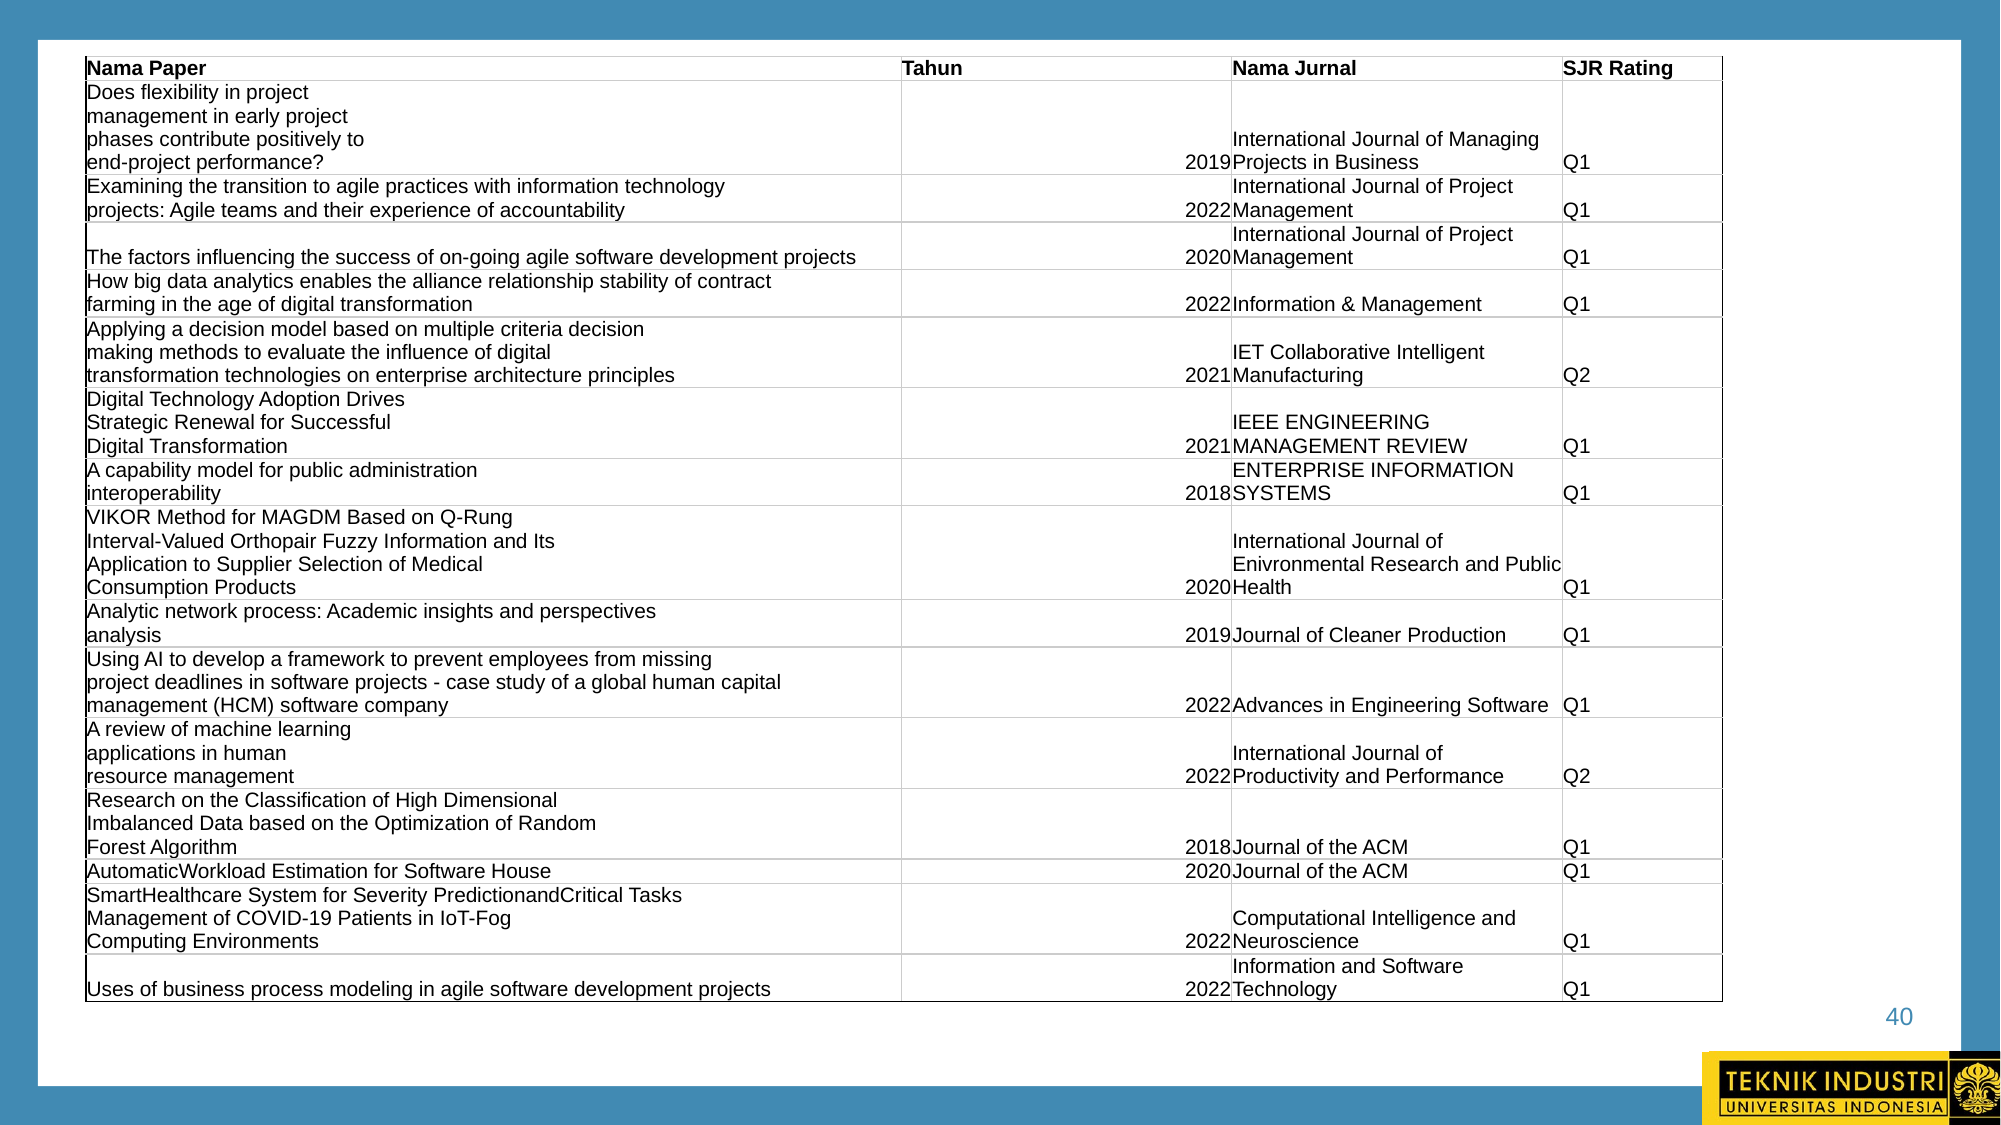

| Nama Paper | Tahun | Nama Jurnal | SJR Rating |
| --- | --- | --- | --- |
| Does flexibility in project management in early project phases contribute positively to end-project performance? | 2019 | International Journal of Managing Projects in Business | Q1 |
| Examining the transition to agile practices with information technology projects: Agile teams and their experience of accountability | 2022 | International Journal of Project Management | Q1 |
| The factors influencing the success of on-going agile software development projects | 2020 | International Journal of Project Management | Q1 |
| How big data analytics enables the alliance relationship stability of contract farming in the age of digital transformation | 2022 | Information & Management | Q1 |
| Applying a decision model based on multiple criteria decision making methods to evaluate the influence of digital transformation technologies on enterprise architecture principles | 2021 | IET Collaborative Intelligent Manufacturing | Q2 |
| Digital Technology Adoption Drives Strategic Renewal for Successful Digital Transformation | 2021 | IEEE ENGINEERING MANAGEMENT REVIEW | Q1 |
| A capability model for public administration interoperability | 2018 | ENTERPRISE INFORMATION SYSTEMS | Q1 |
| VIKOR Method for MAGDM Based on Q-Rung Interval-Valued Orthopair Fuzzy Information and Its Application to Supplier Selection of Medical Consumption Products | 2020 | International Journal of Enivronmental Research and Public Health | Q1 |
| Analytic network process: Academic insights and perspectives analysis | 2019 | Journal of Cleaner Production | Q1 |
| Using AI to develop a framework to prevent employees from missing project deadlines in software projects - case study of a global human capital management (HCM) software company | 2022 | Advances in Engineering Software | Q1 |
| A review of machine learning applications in human resource management | 2022 | International Journal of Productivity and Performance | Q2 |
| Research on the Classification of High Dimensional Imbalanced Data based on the Optimization of Random Forest Algorithm | 2018 | Journal of the ACM | Q1 |
| AutomaticWorkload Estimation for Software House | 2020 | Journal of the ACM | Q1 |
| SmartHealthcare System for Severity PredictionandCritical Tasks Management of COVID-19 Patients in IoT-Fog Computing Environments | 2022 | Computational Intelligence and Neuroscience | Q1 |
| Uses of business process modeling in agile software development projects | 2022 | Information and Software Technology | Q1 |
40